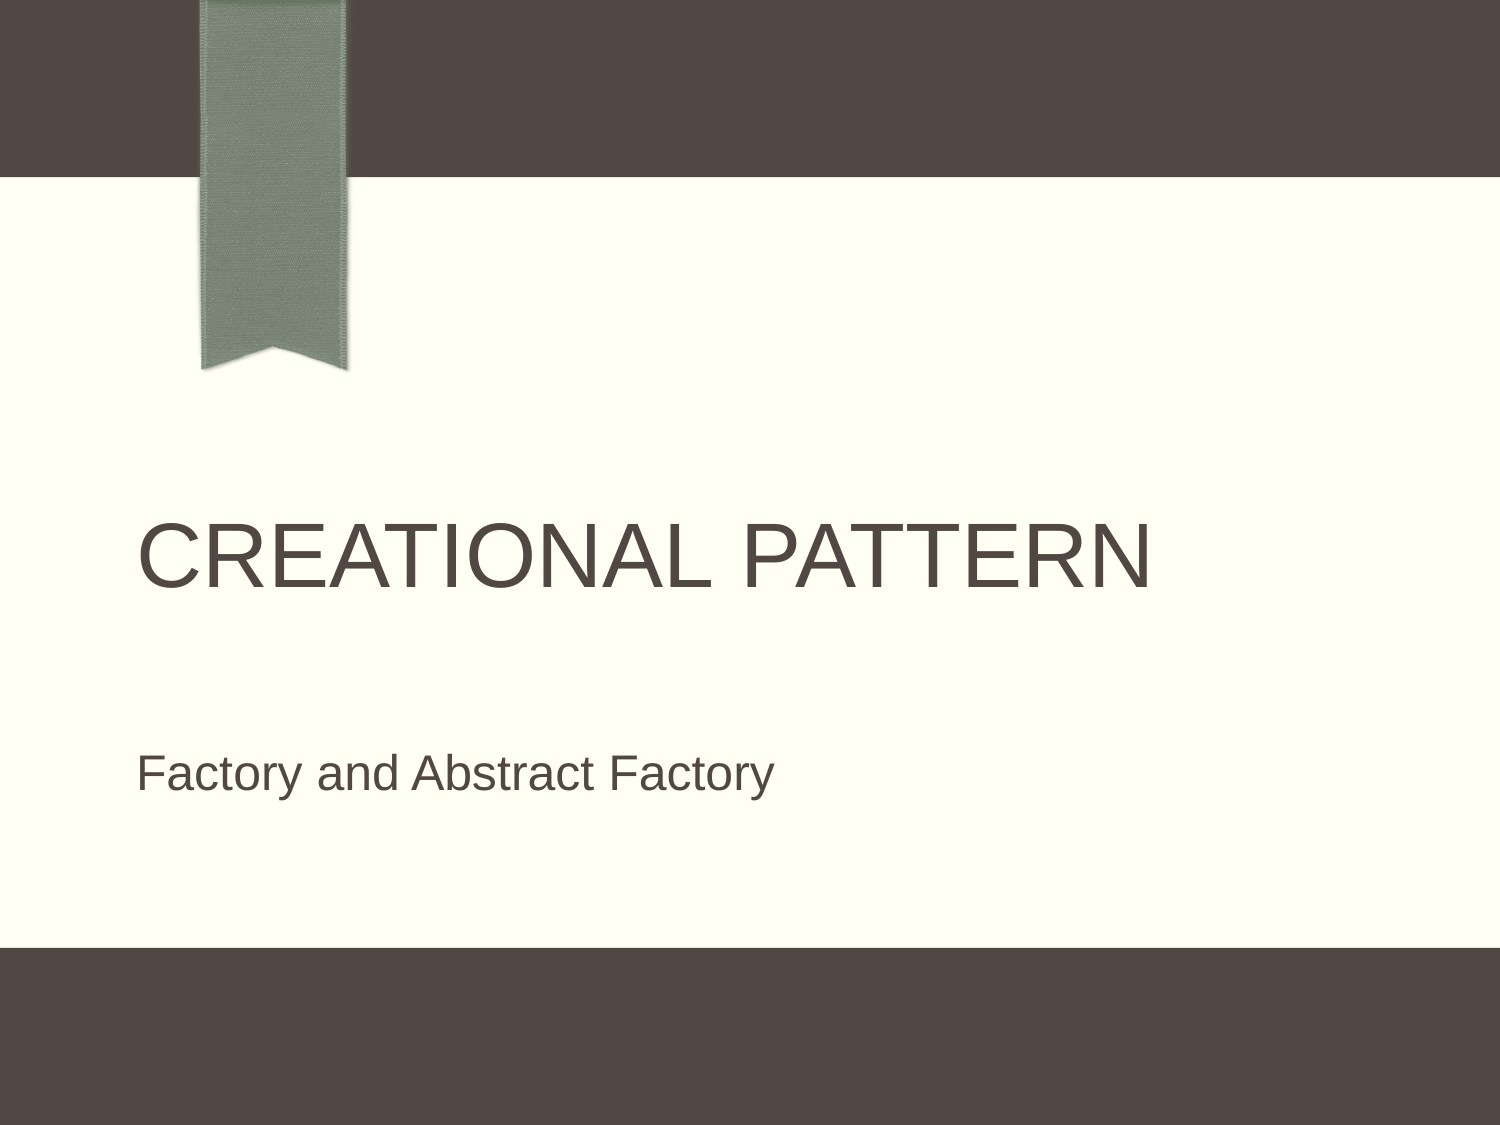

# Creational pattern
Factory and Abstract Factory